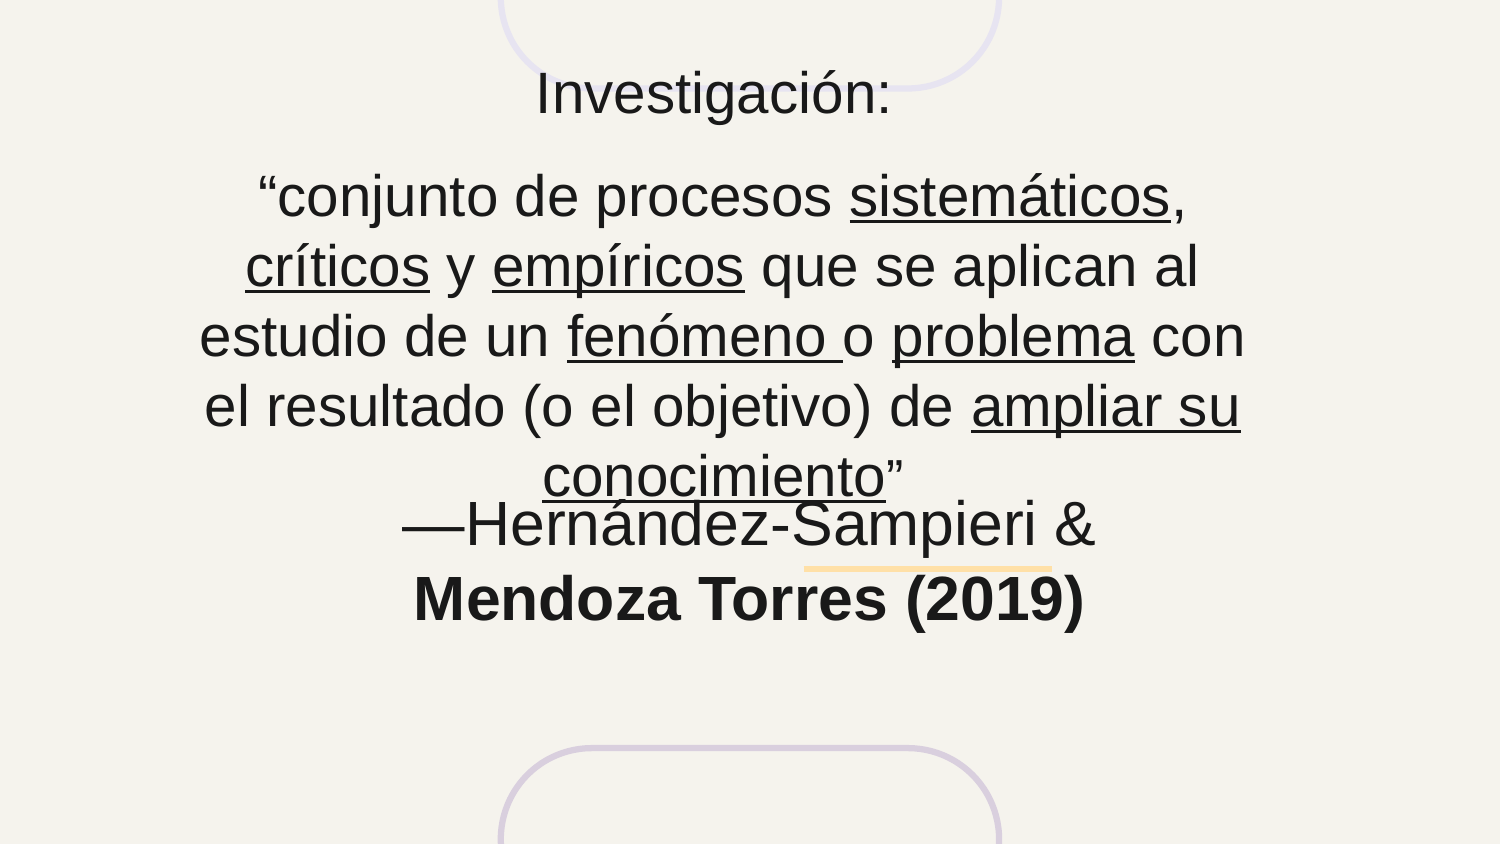

Investigación:
“conjunto de procesos sistemáticos, críticos y empíricos que se aplican al estudio de un fenómeno o problema con el resultado (o el objetivo) de ampliar su conocimiento”
# —Hernández-Sampieri & Mendoza Torres (2019)